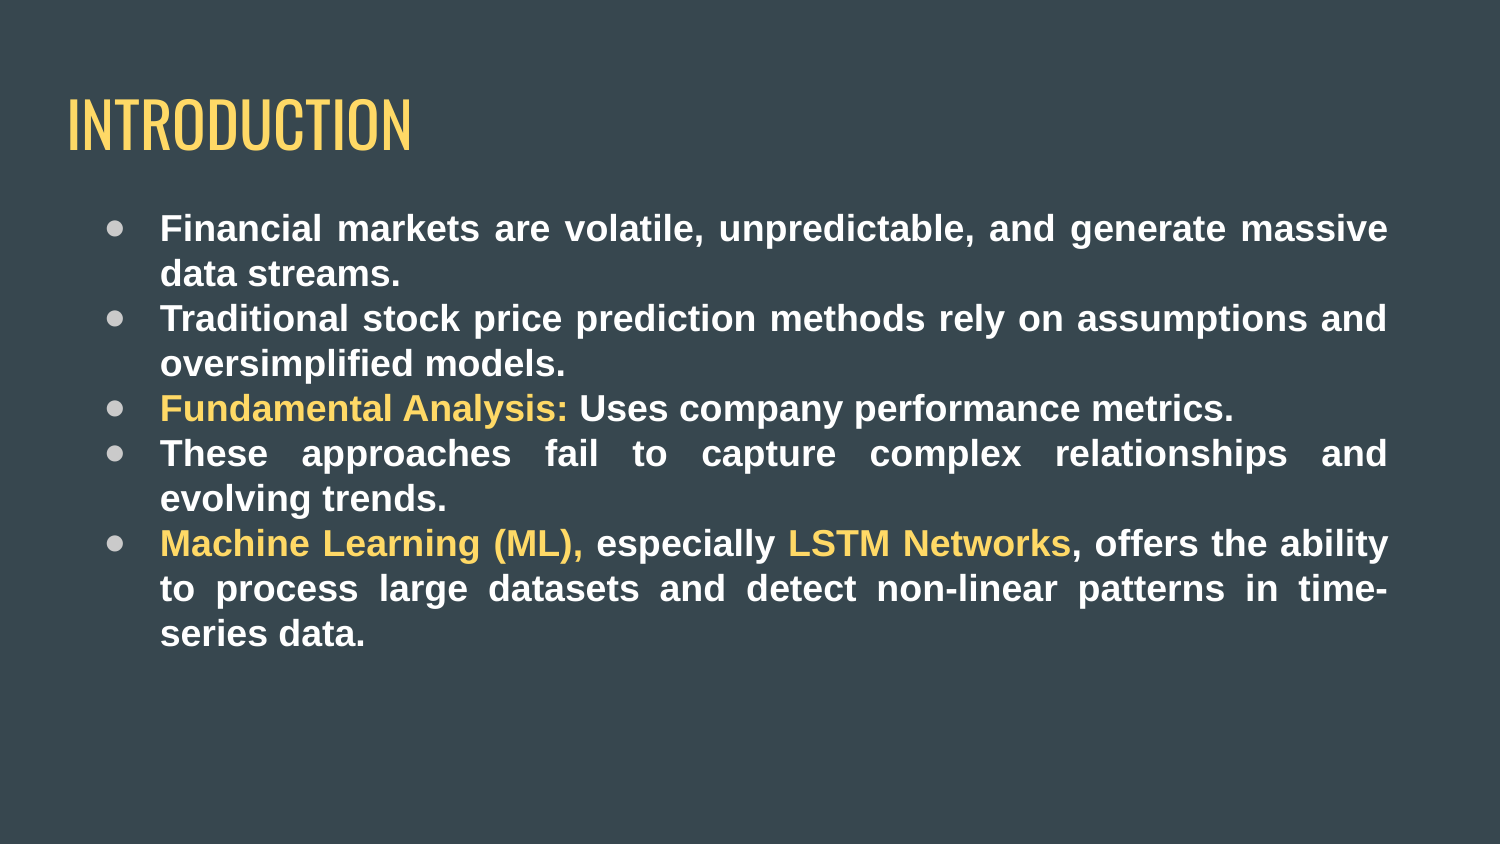

# INTRODUCTION
Financial markets are volatile, unpredictable, and generate massive data streams.​
Traditional stock price prediction methods rely on assumptions and oversimplified models.
Fundamental Analysis: Uses company performance metrics.​
These approaches fail to capture complex relationships and evolving trends.​
Machine Learning (ML), especially LSTM Networks, offers the ability to process large datasets and detect non-linear patterns in time-series data.